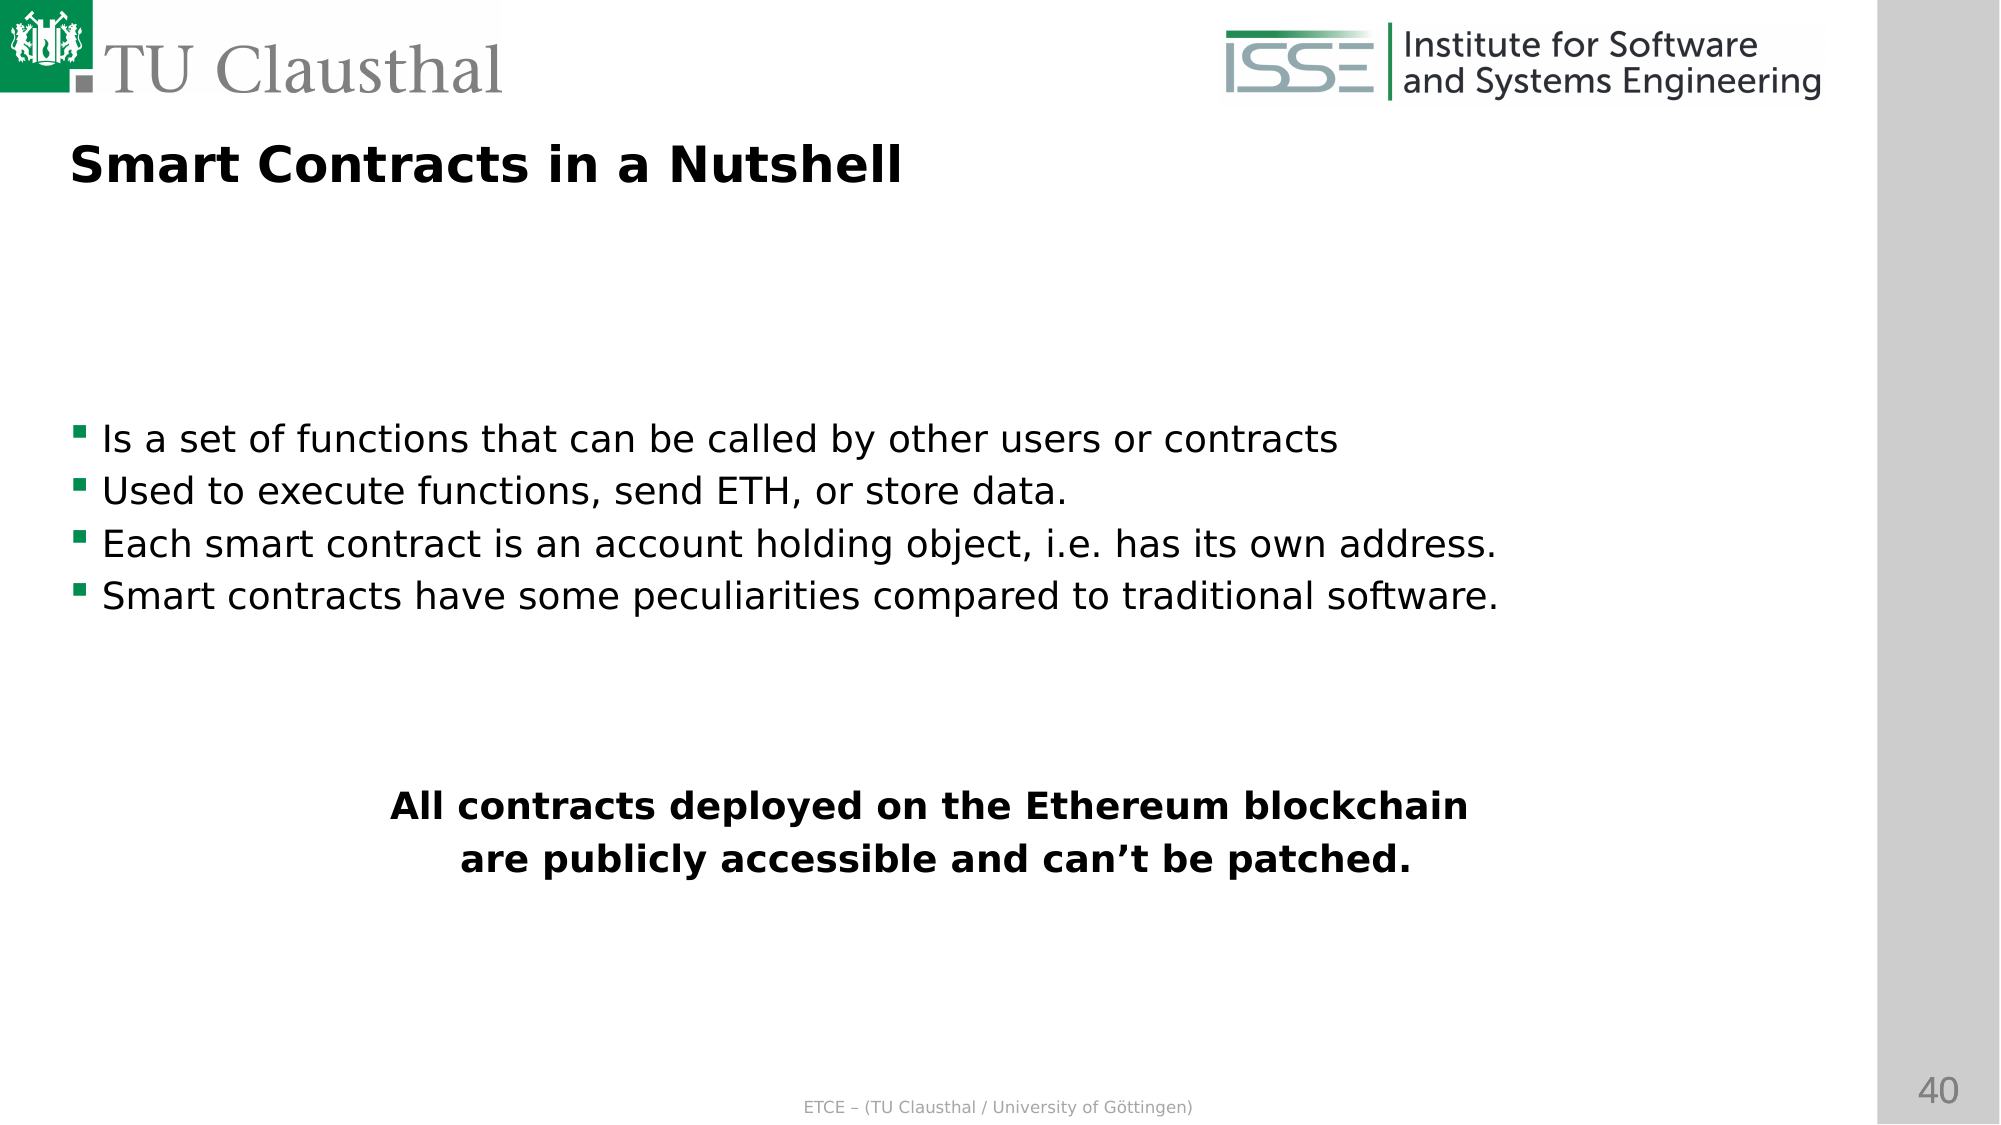

Smart Contracts in a Nutshell

Is a set of functions that can be called by other users or contracts
Used to execute functions, send ETH, or store data.
Each smart contract is an account holding object, i.e. has its own address.
Smart contracts have some peculiarities compared to traditional software.

All contracts deployed on the Ethereum blockchain
are publicly accessible and can’t be patched.